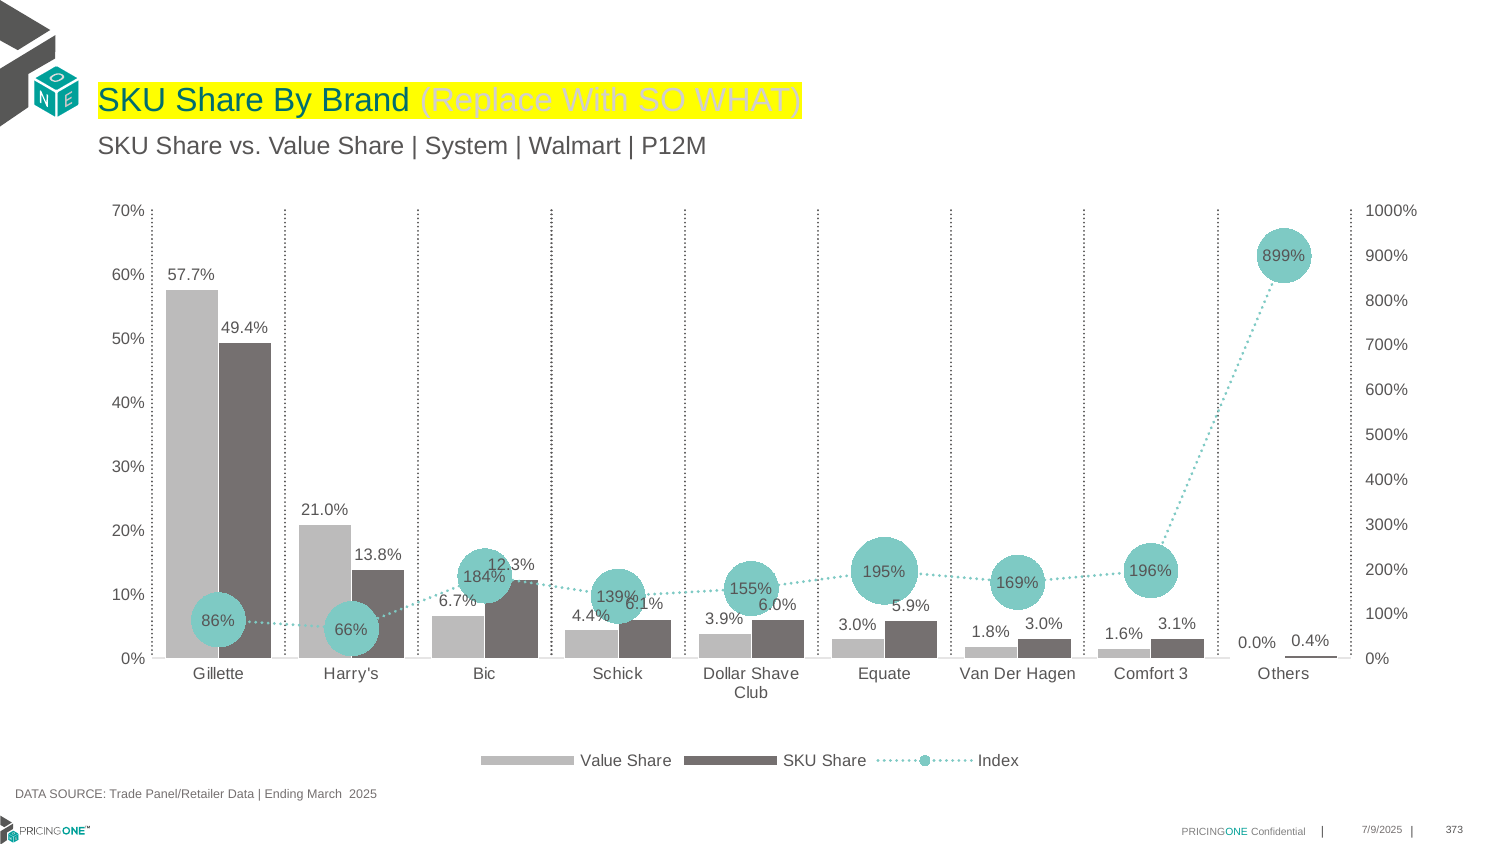

# SKU Share By Brand (Replace With SO WHAT)
SKU Share vs. Value Share | System | Walmart | P12M

### Chart

| Category | Value Share | SKU Share | Index |
|---|---|---|---|
| Gillette | 0.5766283300231397 | 0.49405942618760357 | 0.8568074103604609 |
| Harry's | 0.20956447897778954 | 0.13840207766712337 | 0.6604271789867202 |
| Bic | 0.06674436960691292 | 0.12257418048710662 | 1.8364722179413804 |
| Schick | 0.04415289411431308 | 0.06116439336618883 | 1.3852861651114534 |
| Dollar Shave Club | 0.03873285847029581 | 0.06022371730639455 | 1.5548482524877438 |
| Equate | 0.03008784789546858 | 0.05866955685977793 | 1.9499419521000017 |
| Van Der Hagen | 0.01786491388394575 | 0.030265229749902867 | 1.6941156249905365 |
| Comfort 3 | 0.015812503419505446 | 0.030940062575407455 | 1.9566833760959996 |
| Others | 0.00041180360862910076 | 0.0037013558004948778 | 8.988157759998114 |
DATA SOURCE: Trade Panel/Retailer Data | Ending March  2025

7/9/2025
373